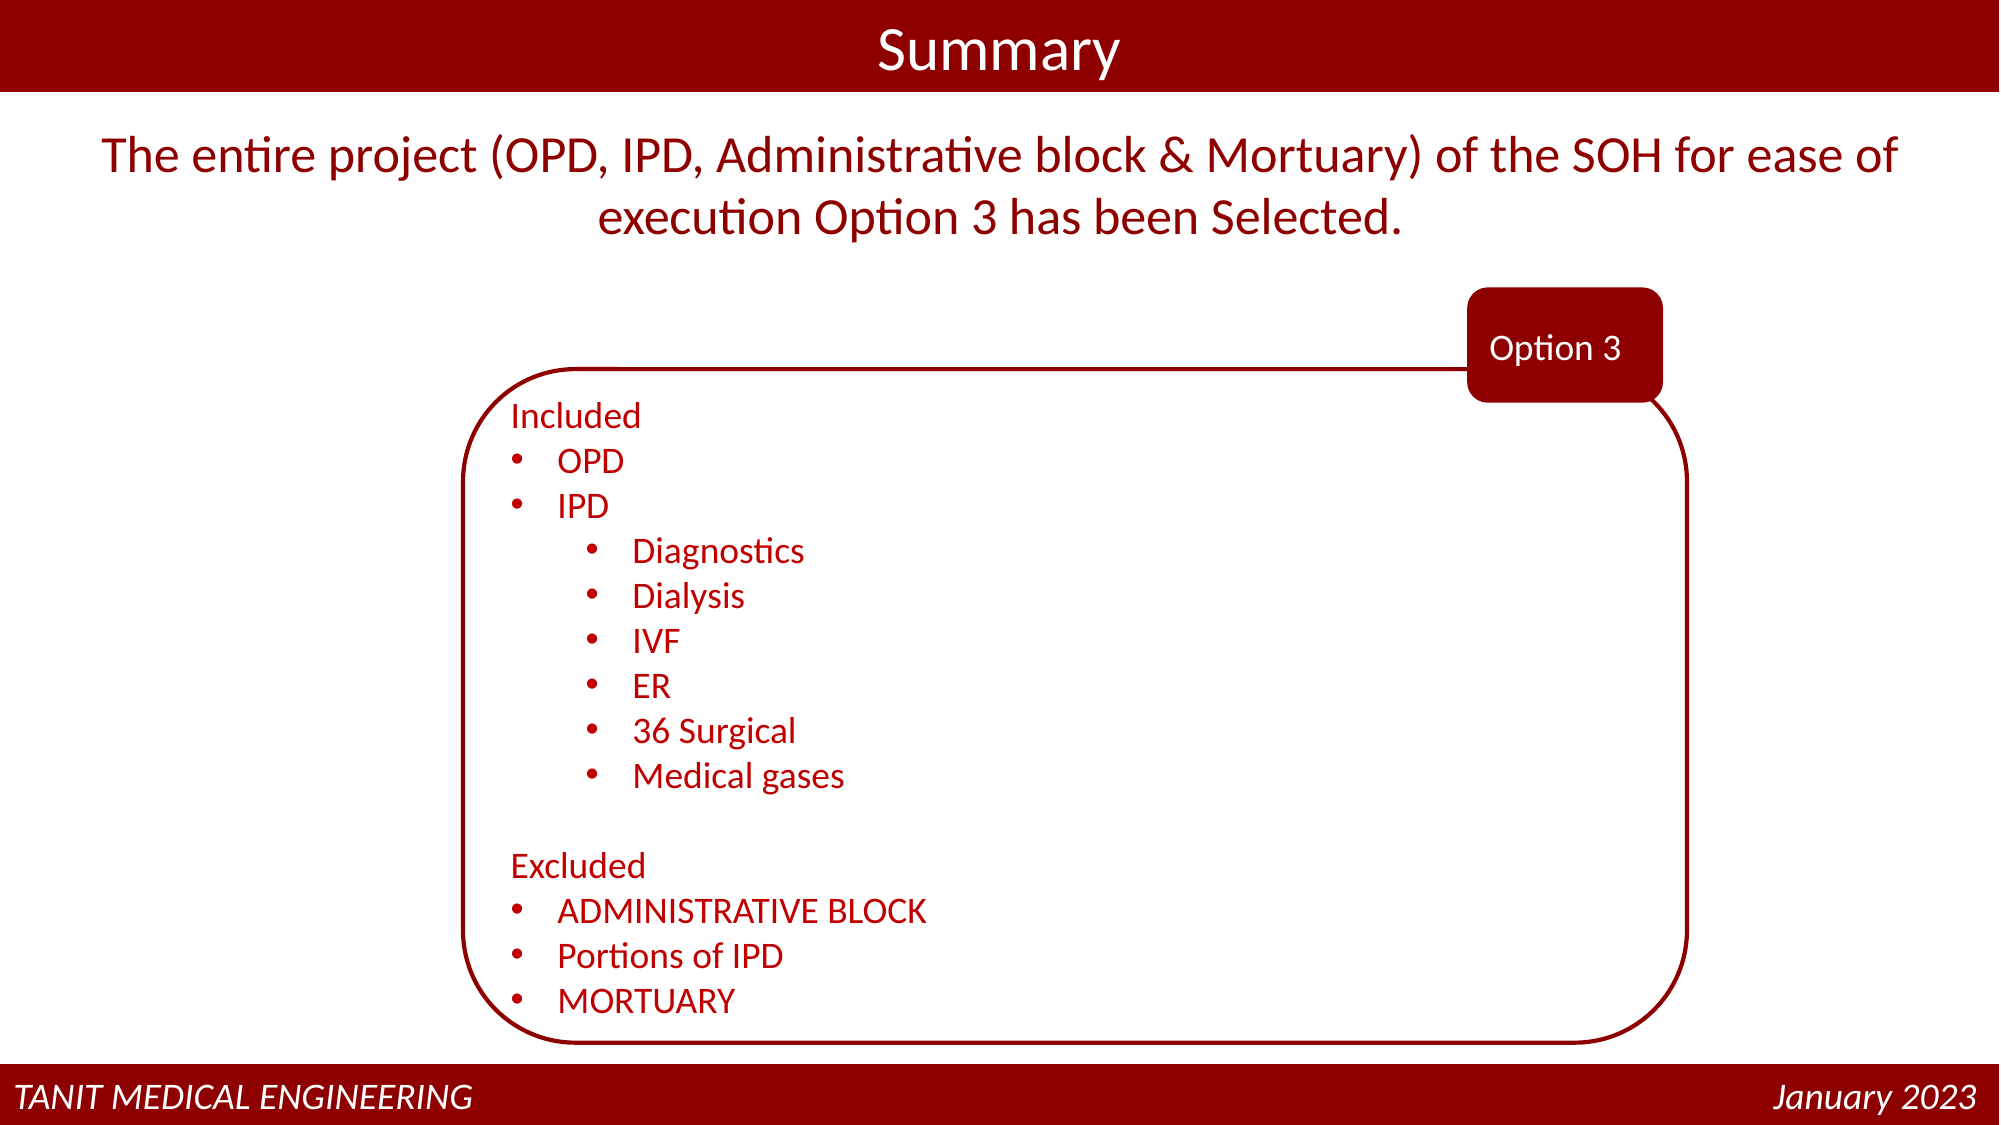

# Summary
The entire project (OPD, IPD, Administrative block & Mortuary) of the SOH for ease of execution Option 3 has been Selected.

Option 3
Included
OPD
IPD
Diagnostics
Dialysis
IVF
ER
36 Surgical
Medical gases

Excluded
ADMINISTRATIVE BLOCK
Portions of IPD
MORTUARY
TANIT MEDICAL ENGINEERING
TANIT MEDICAL ENGINEERING								             January 2023